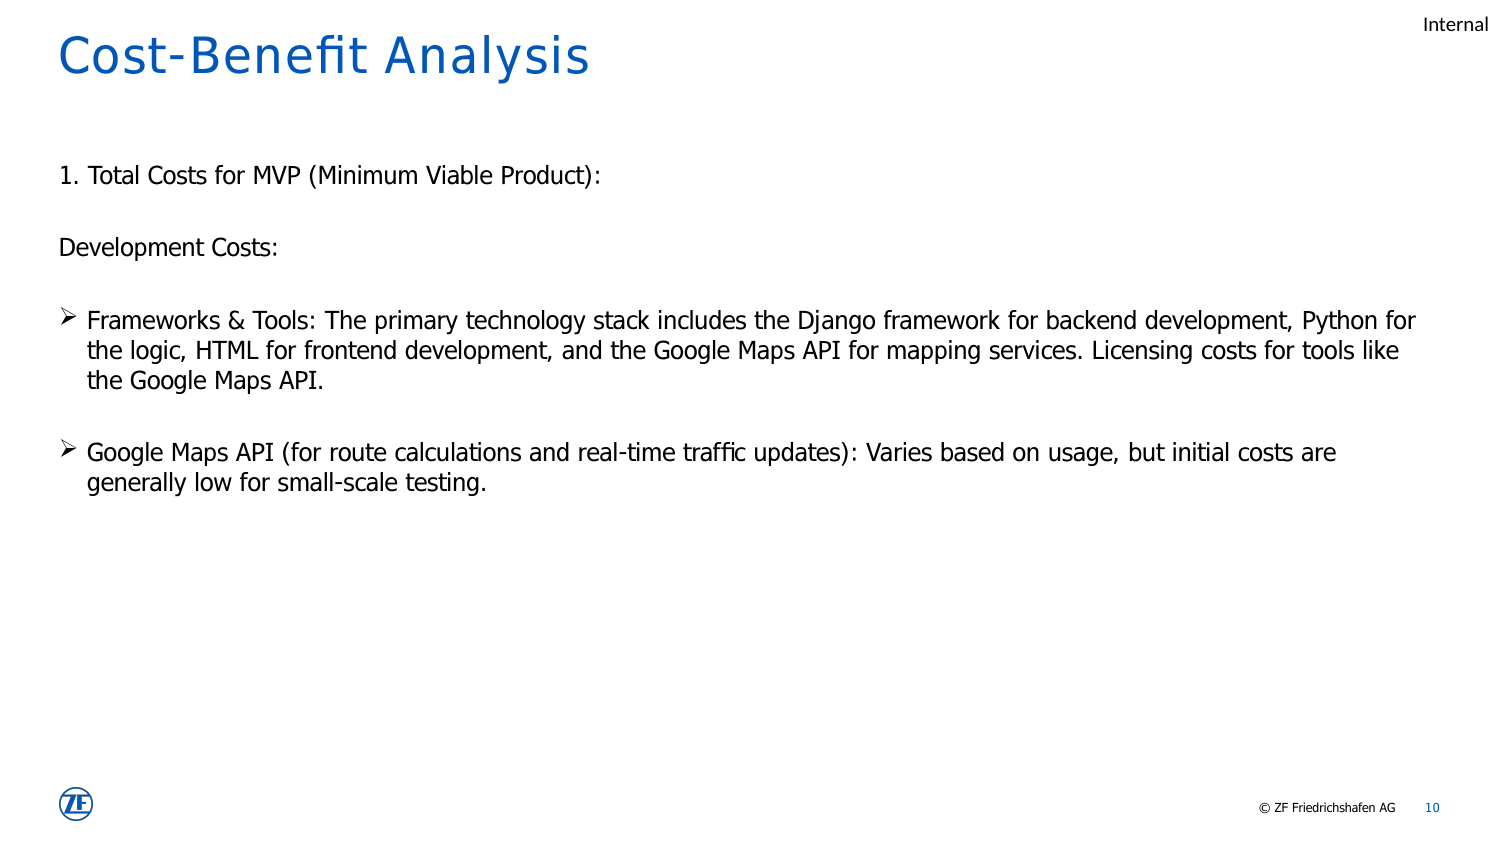

# Cost-Benefit Analysis
1. Total Costs for MVP (Minimum Viable Product):

Development Costs:

Frameworks & Tools: The primary technology stack includes the Django framework for backend development, Python for the logic, HTML for frontend development, and the Google Maps API for mapping services. Licensing costs for tools like the Google Maps API.

Google Maps API (for route calculations and real-time traffic updates): Varies based on usage, but initial costs are generally low for small-scale testing.

10